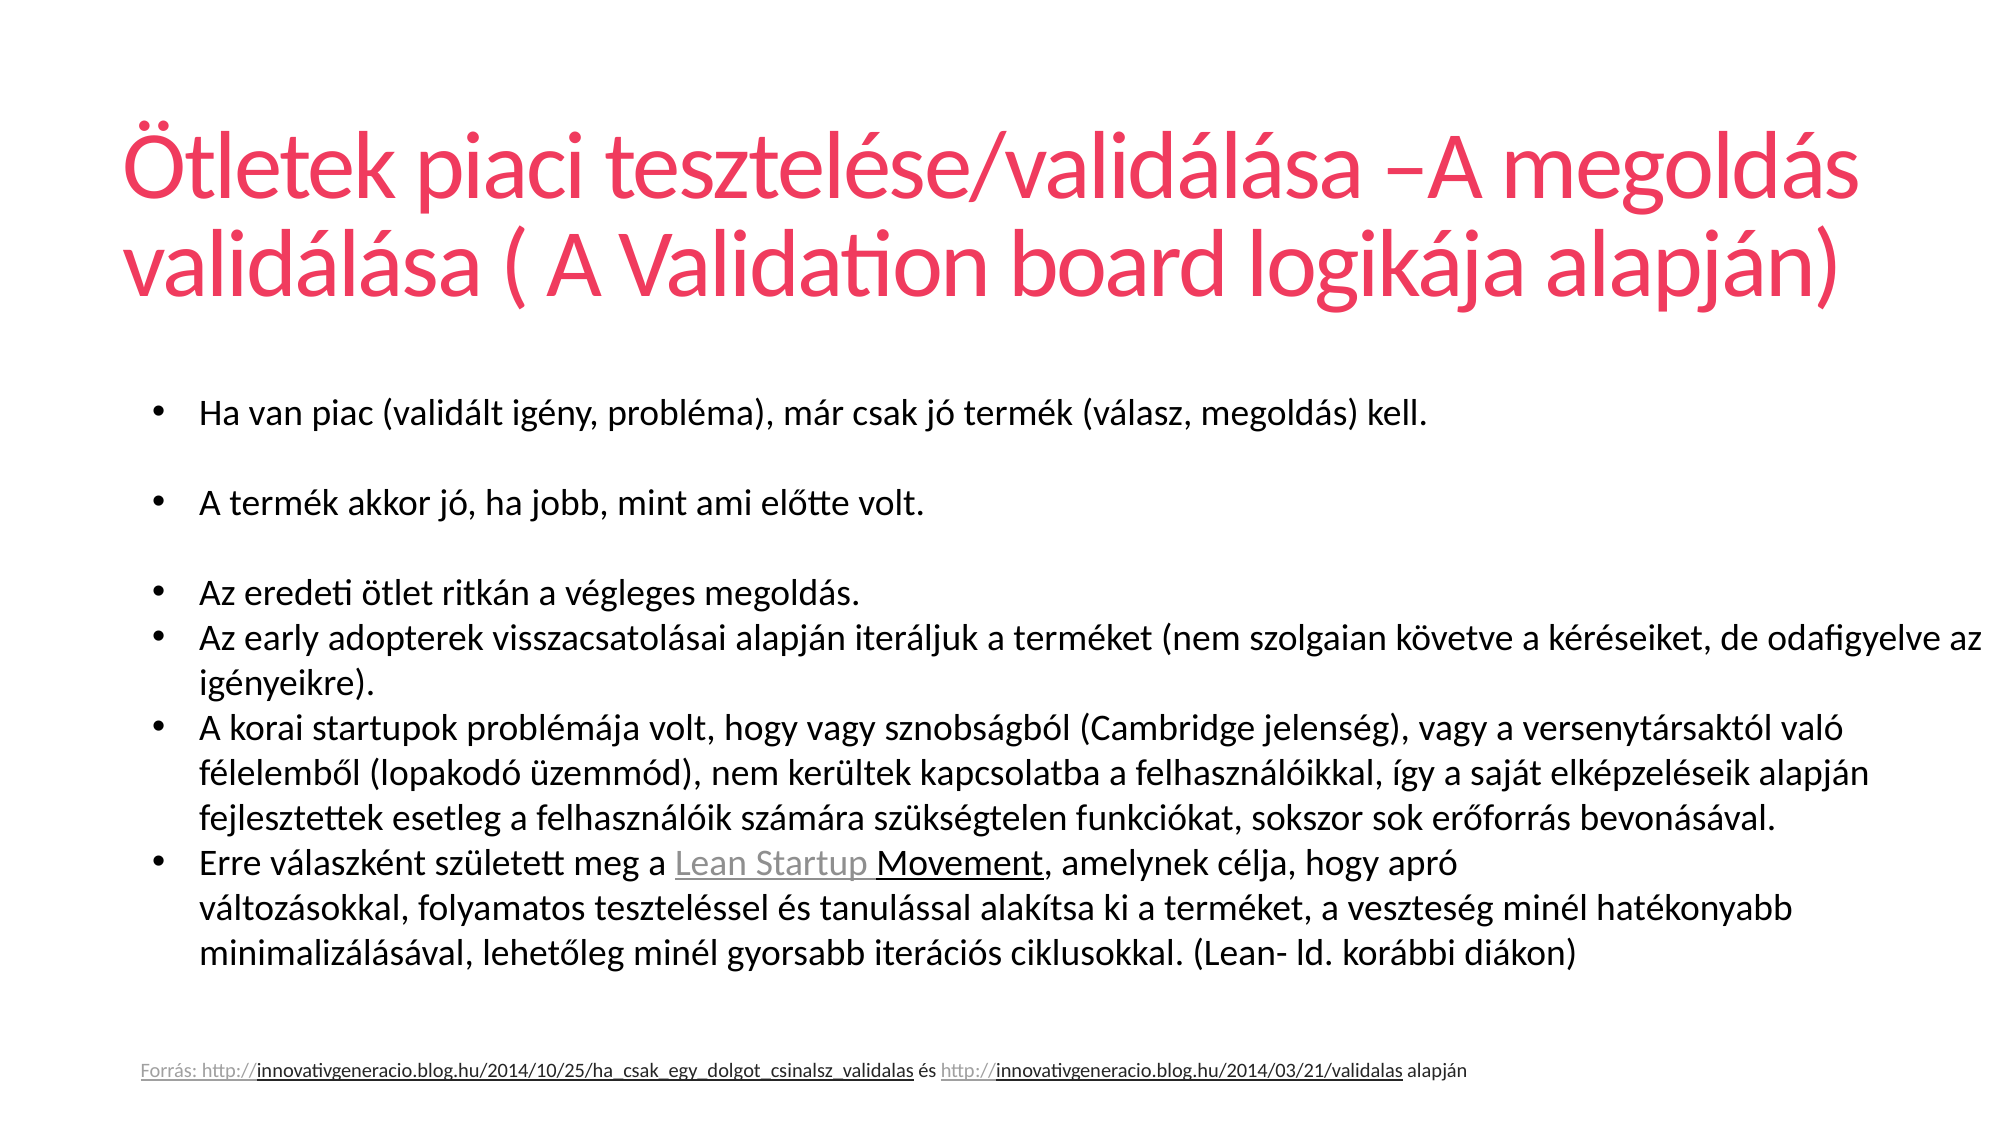

# Ötletek piaci tesztelése/validálása –A megoldás validálása ( A Validation board logikája alapján)

Forrás: http://innovativgeneracio.blog.hu/2014/10/25/ha_csak_egy_dolgot_csinalsz_validalas és http://innovativgeneracio.blog.hu/2014/03/21/validalas alapján

Ha van piac (validált igény, probléma), már csak jó termék (válasz, megoldás) kell.

A termék akkor jó, ha jobb, mint ami előtte volt.

Az eredeti ötlet ritkán a végleges megoldás.
Az early adopterek visszacsatolásai alapján iteráljuk a terméket (nem szolgaian követve a kéréseiket, de odafigyelve az igényeikre).
A korai startupok problémája volt, hogy vagy sznobságból (Cambridge jelenség), vagy a versenytársaktól való félelemből (lopakodó üzemmód), nem kerültek kapcsolatba a felhasználóikkal, így a saját elképzeléseik alapján fejlesztettek esetleg a felhasználóik számára szükségtelen funkciókat, sokszor sok erőforrás bevonásával.
Erre válaszként született meg a Lean Startup Movement, amelynek célja, hogy apró változásokkal, folyamatos teszteléssel és tanulással alakítsa ki a terméket, a veszteség minél hatékonyabb minimalizálásával, lehetőleg minél gyorsabb iterációs ciklusokkal. (Lean- ld. korábbi diákon)